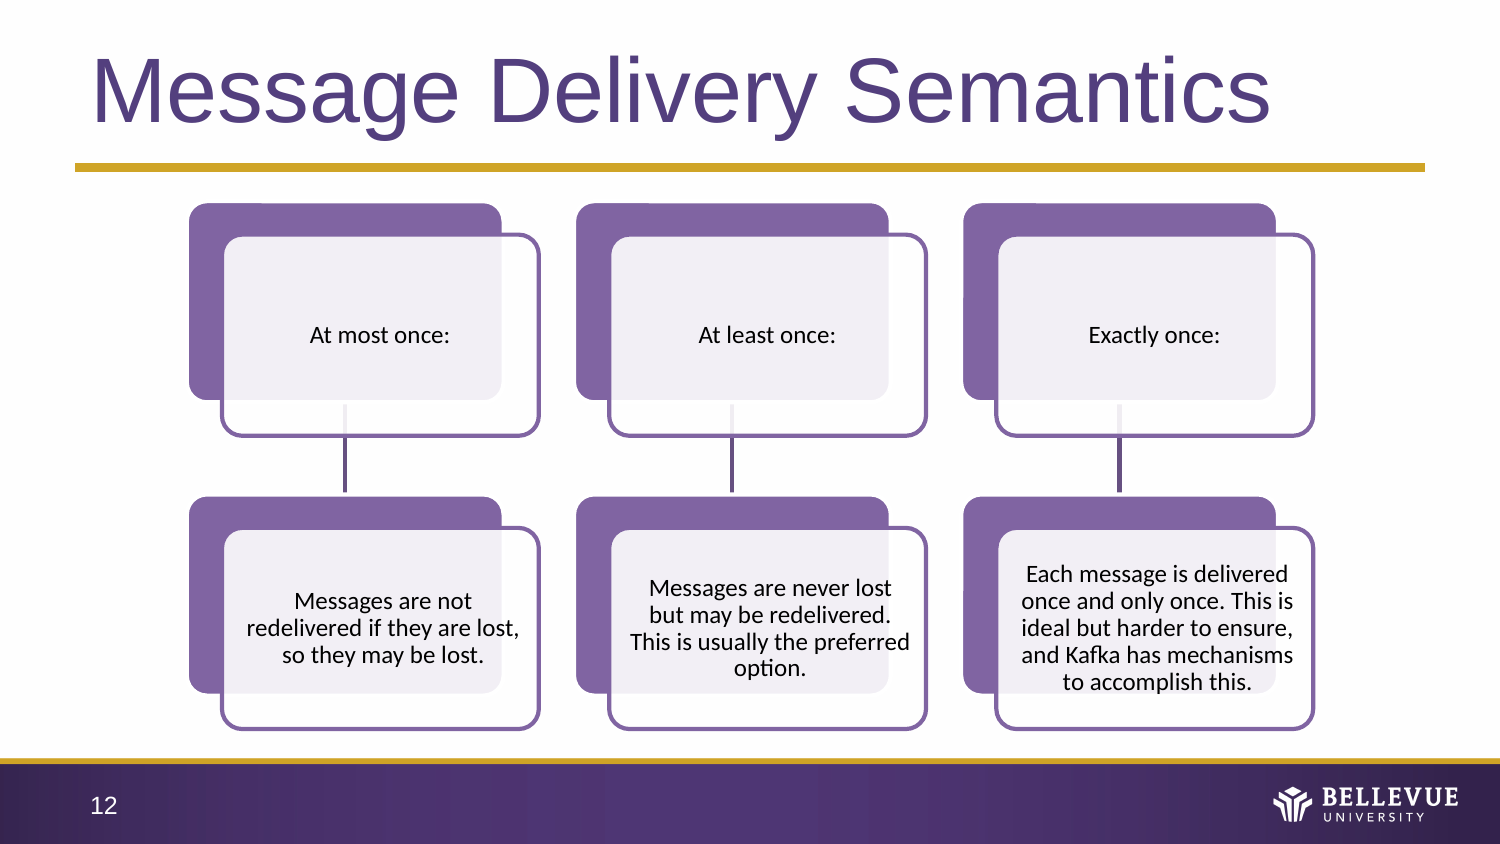

# Message Delivery Semantics
At most once:
Messages are not redelivered if they are lost, so they may be lost.
At least once:
Messages are never lost but may be redelivered. This is usually the preferred option.
Exactly once:
Each message is delivered once and only once. This is ideal but harder to ensure, and Kafka has mechanisms to accomplish this.